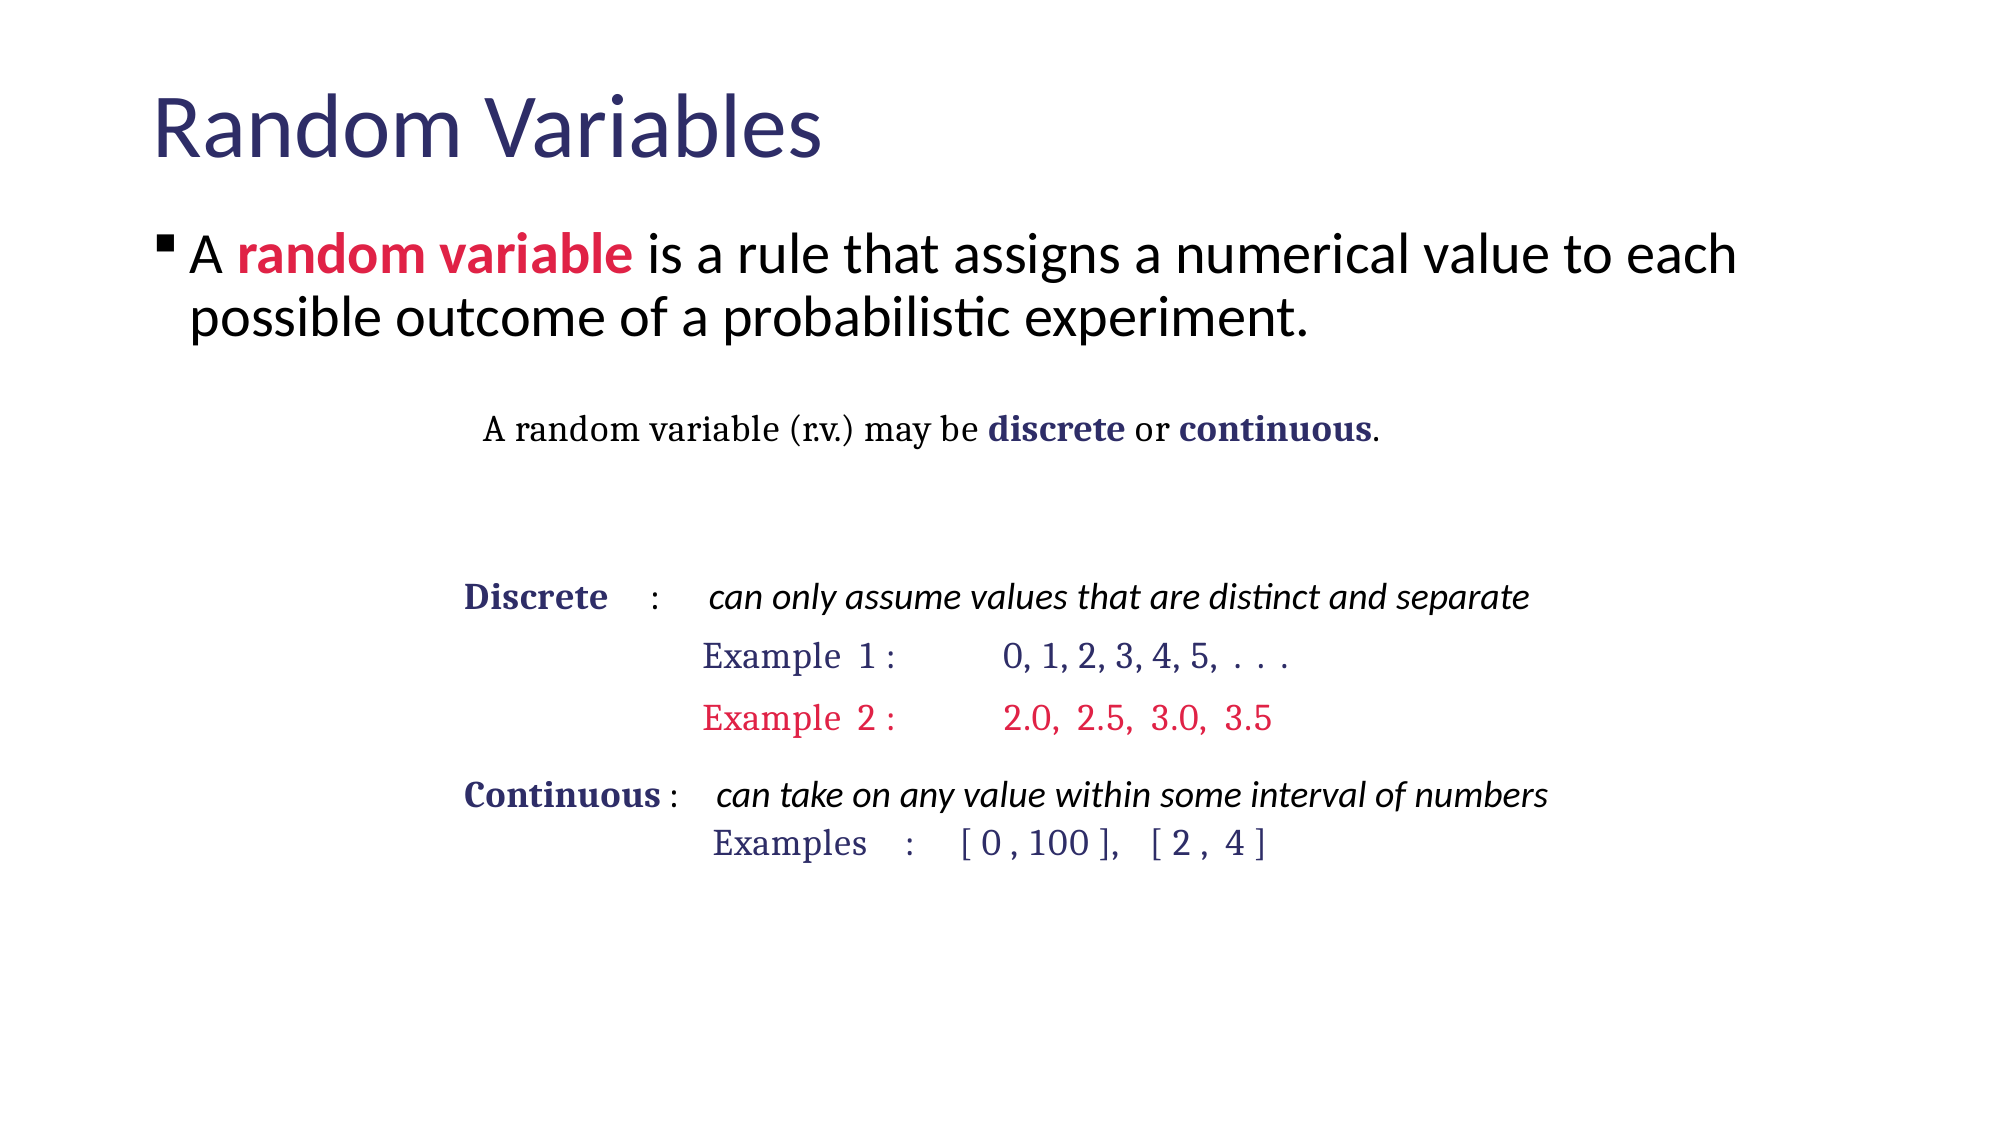

# Random Variables
A random variable is a rule that assigns a numerical value to each possible outcome of a probabilistic experiment.

A random variable (r.v.) may be discrete or continuous.
Discrete
:	can only assume values that are distinct and separate
Example 1 :	0, 1, 2, 3, 4, 5, . . .
Example 2 :	2.0, 2.5, 3.0, 3.5
can take on any value within some interval of numbers
Examples	:	[ 0 , 100 ],	[ 2 , 4 ]
Continuous :